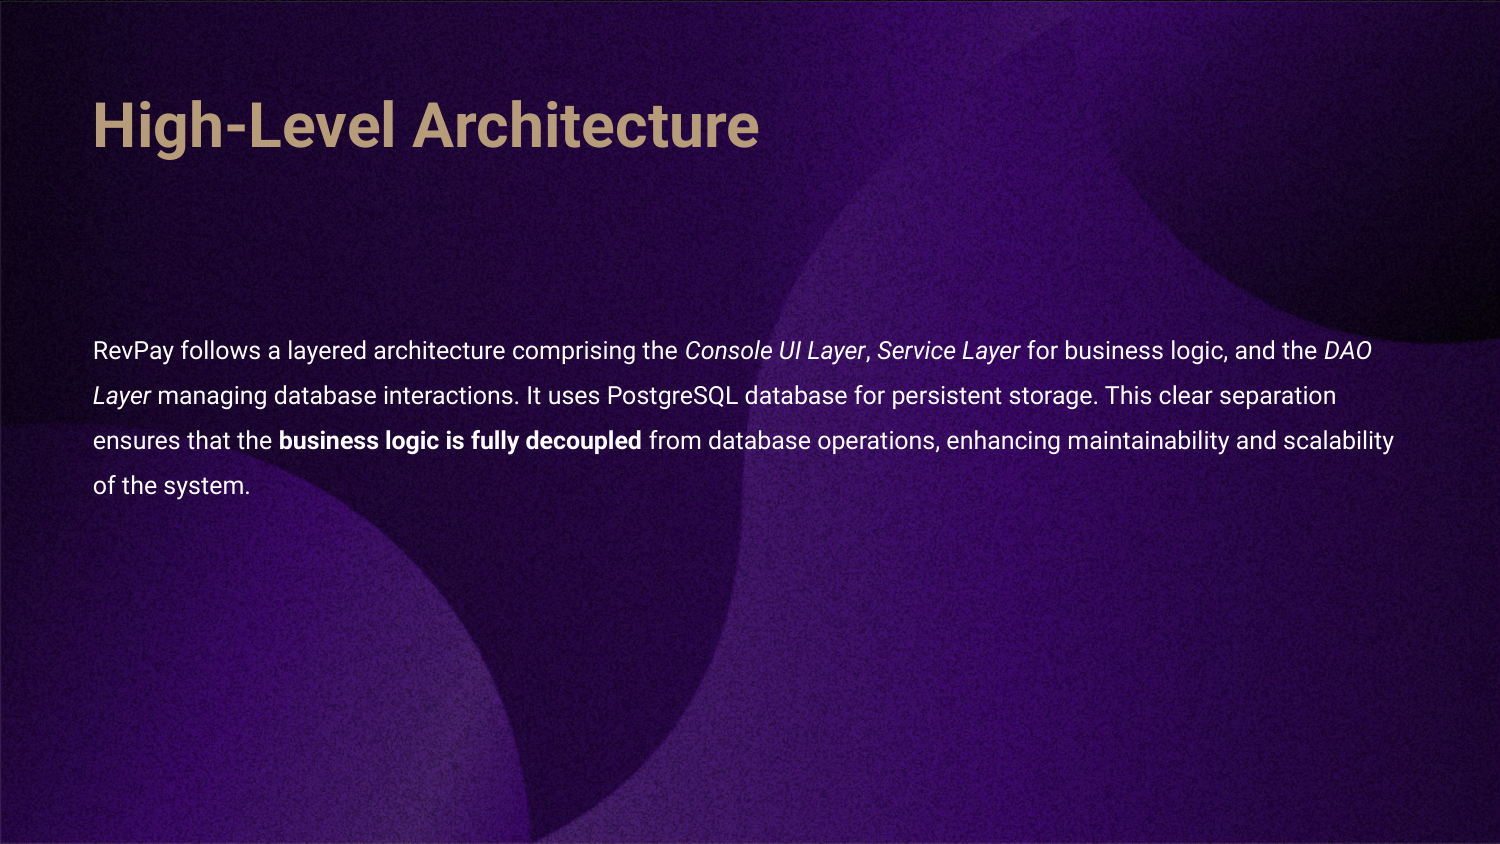

High-Level Architecture
RevPay follows a layered architecture comprising the Console UI Layer, Service Layer for business logic, and the DAO Layer managing database interactions. It uses PostgreSQL database for persistent storage. This clear separation ensures that the business logic is fully decoupled from database operations, enhancing maintainability and scalability of the system.